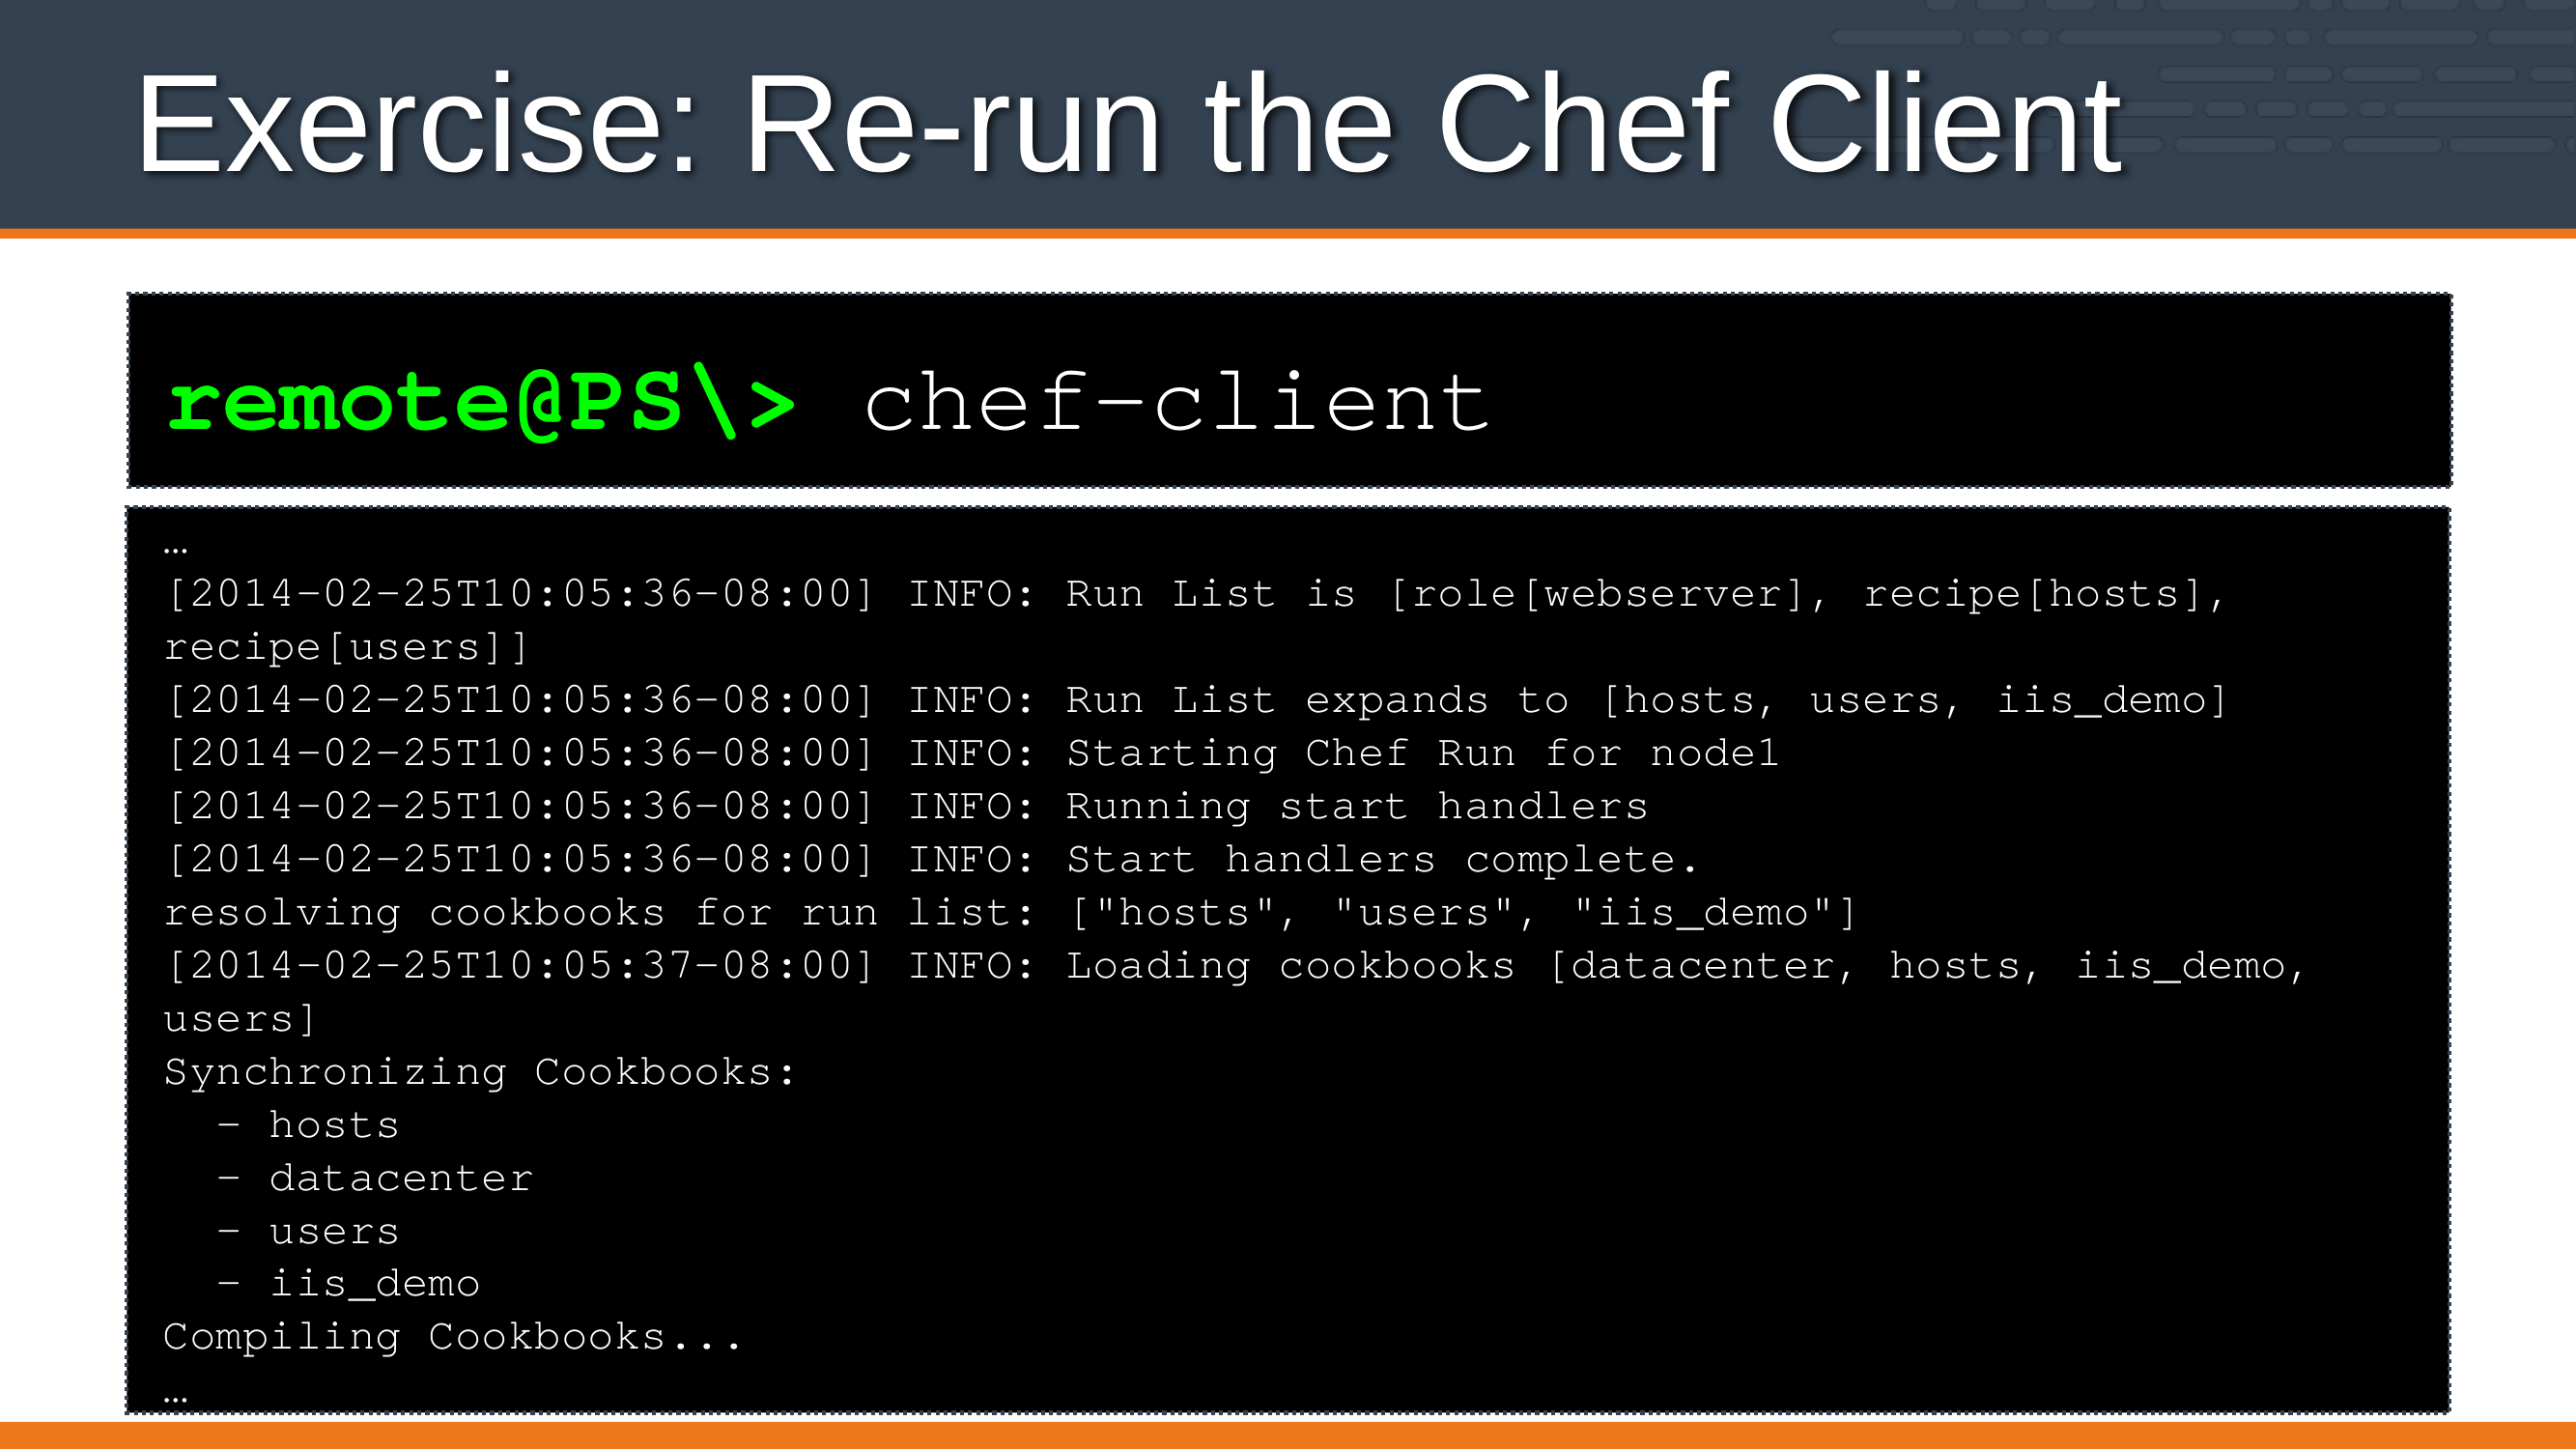

# Exercise: Re-run the Chef Client
remote@PS\> chef-client
…
[2014-02-25T10:05:36-08:00] INFO: Run List is [role[webserver], recipe[hosts], recipe[users]]
[2014-02-25T10:05:36-08:00] INFO: Run List expands to [hosts, users, iis_demo]
[2014-02-25T10:05:36-08:00] INFO: Starting Chef Run for node1
[2014-02-25T10:05:36-08:00] INFO: Running start handlers
[2014-02-25T10:05:36-08:00] INFO: Start handlers complete.
resolving cookbooks for run list: ["hosts", "users", "iis_demo"]
[2014-02-25T10:05:37-08:00] INFO: Loading cookbooks [datacenter, hosts, iis_demo, users]
Synchronizing Cookbooks:
  - hosts
  - datacenter
  - users
  - iis_demo
Compiling Cookbooks...
…